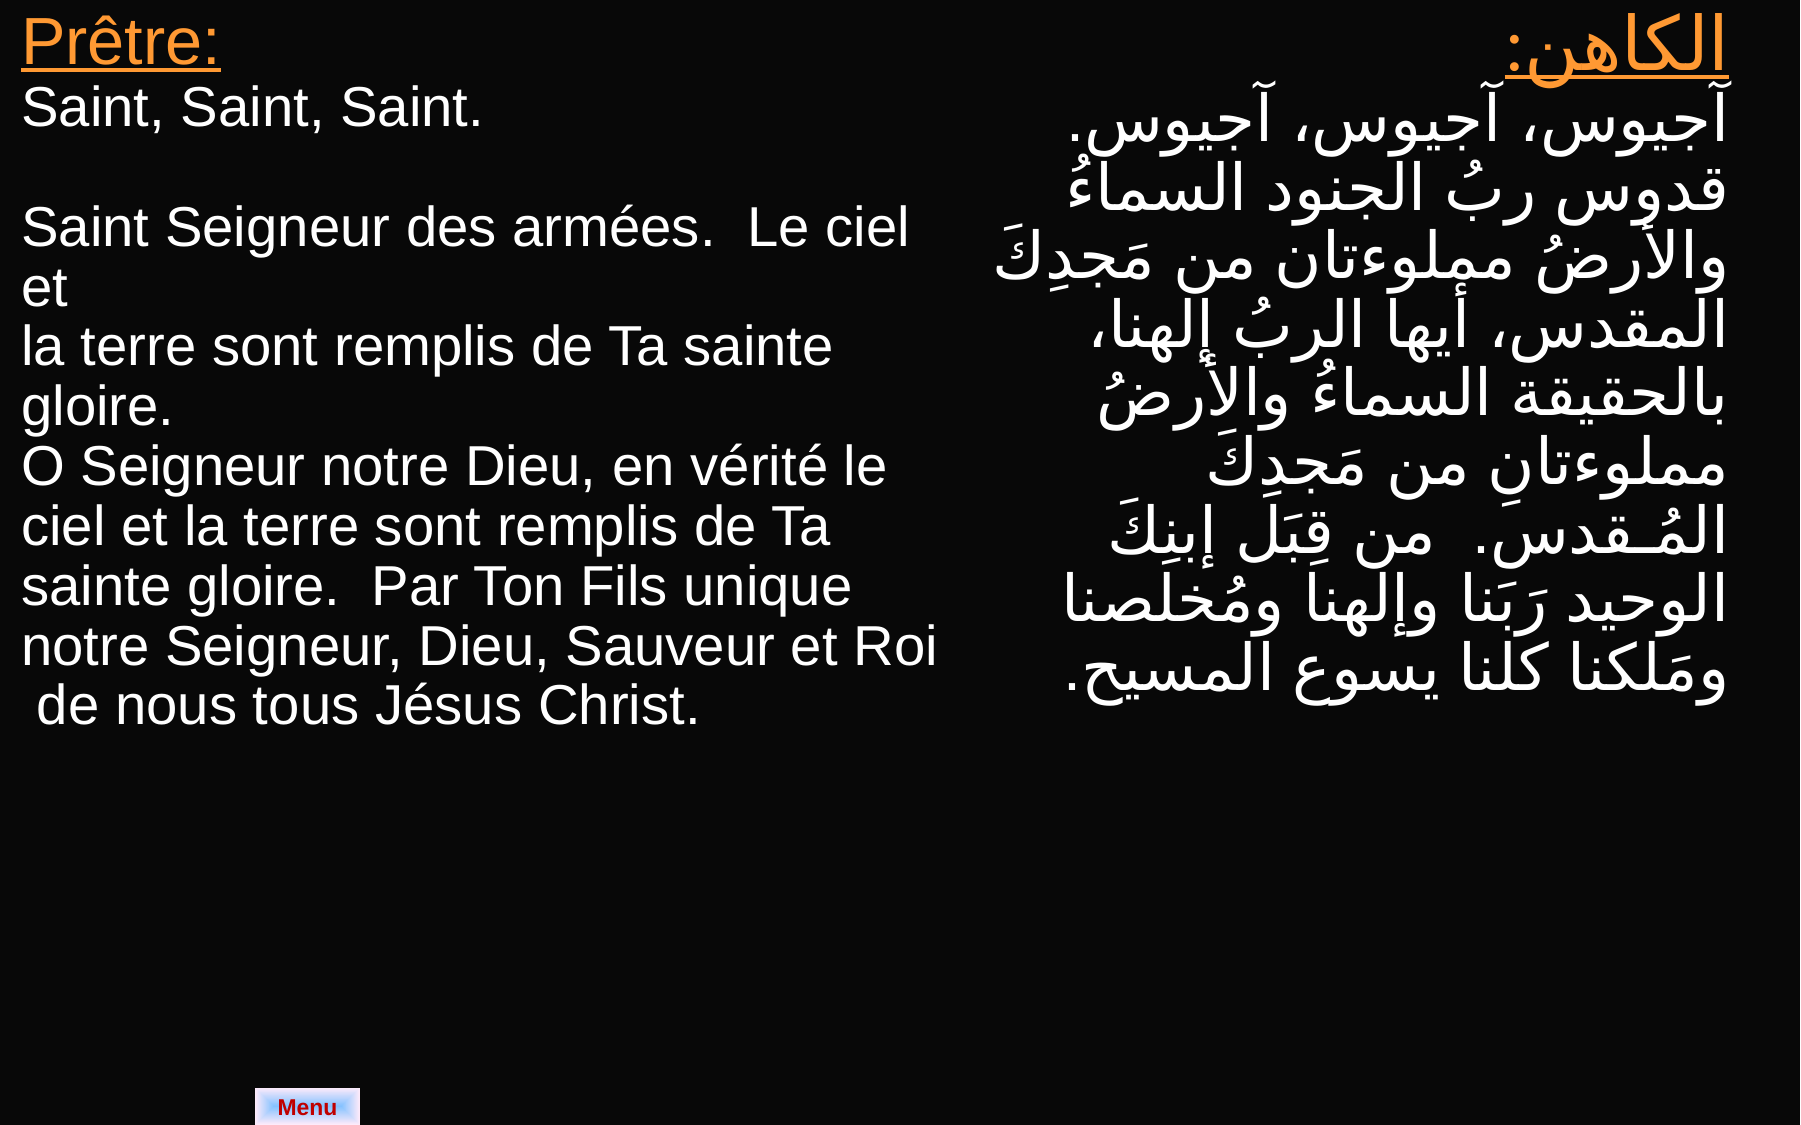

| Prêtre: Saint, Saint, Saint. Saint Seigneur des armées. Le ciel et la terre sont remplis de Ta sainte gloire. O Seigneur notre Dieu, en vérité le ciel et la terre sont remplis de Ta sainte gloire. Par Ton Fils unique notre Seigneur, Dieu, Sauveur et Roi de nous tous Jésus Christ. | الكاهن: آجيوس، آجيوس، آجيوس. قدوس ربُ الجنود السماءُ والأرضُ مملوءتان من مَجدِكَ المقدس، أيها الربُ إلهنا، بالحقيقة السماءُ والأرضُ مملوءتانِ من مَجدِكَ المُـقدس. من قِبَل إبنِكَ الوحيد رَبَنا وإلهنا ومُخلصنا ومَلكنا كلنا يسوع المسيح. |
| --- | --- |
Menu